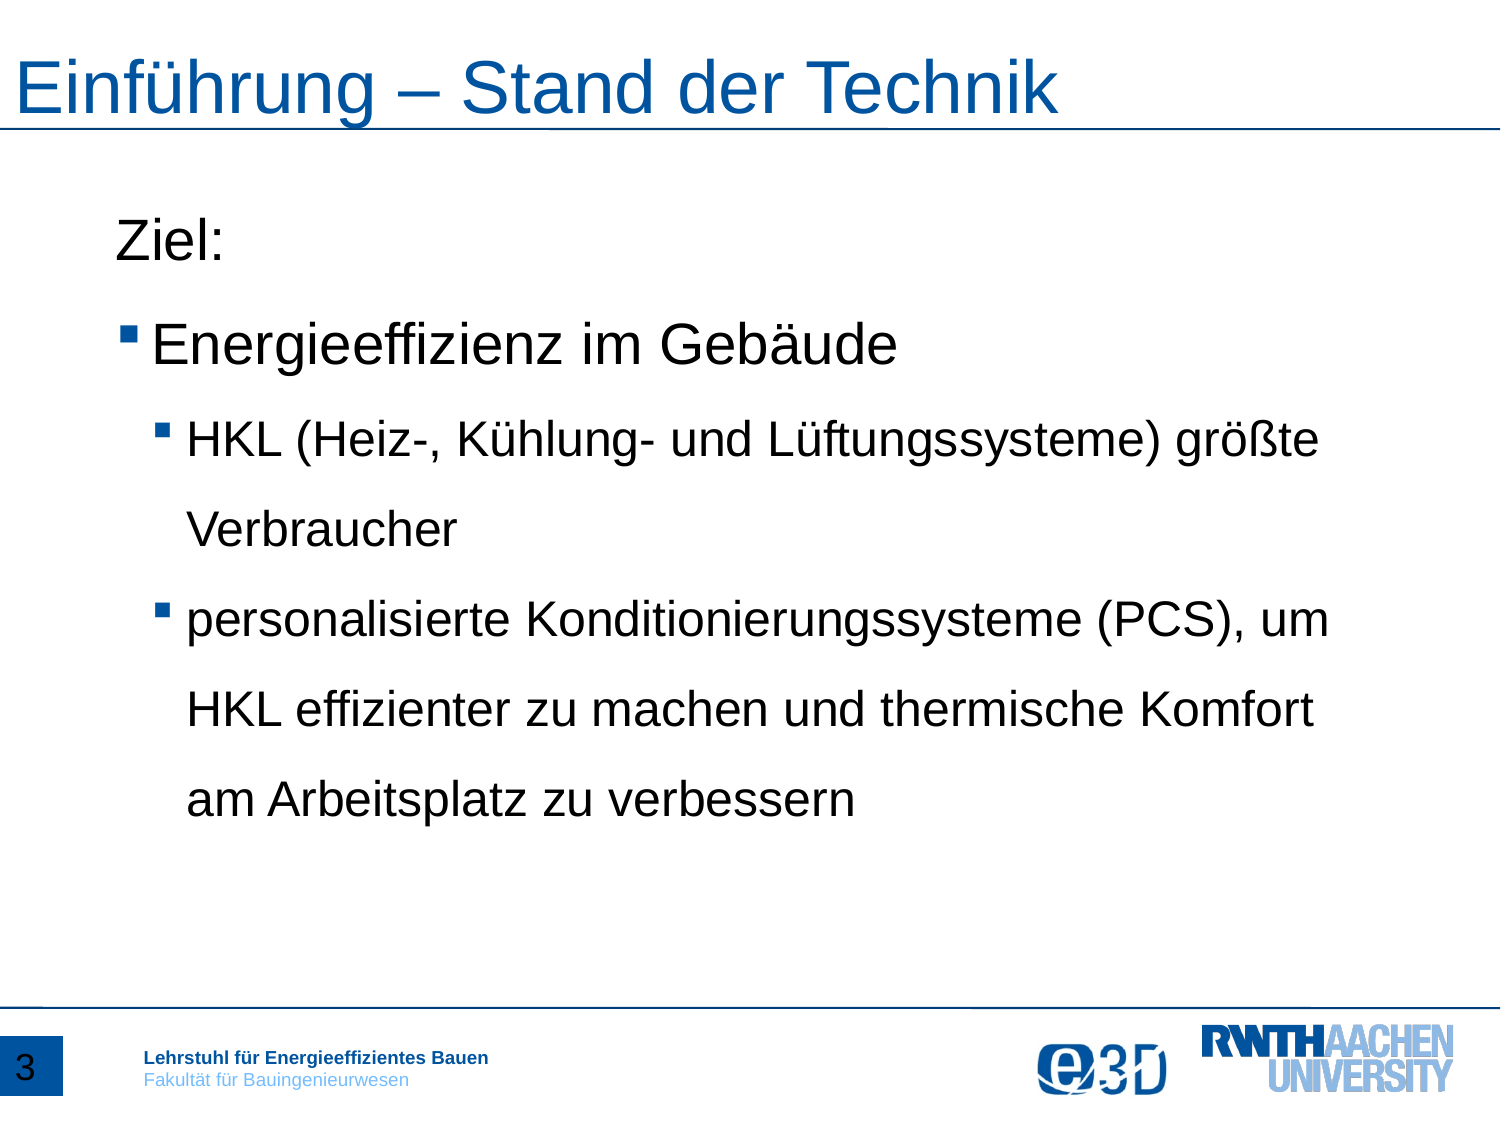

# Einführung – Stand der Technik
Ziel:
Energieeffizienz im Gebäude
HKL (Heiz-, Kühlung- und Lüftungssysteme) größte Verbraucher
personalisierte Konditionierungssysteme (PCS), um HKL effizienter zu machen und thermische Komfort am Arbeitsplatz zu verbessern
3